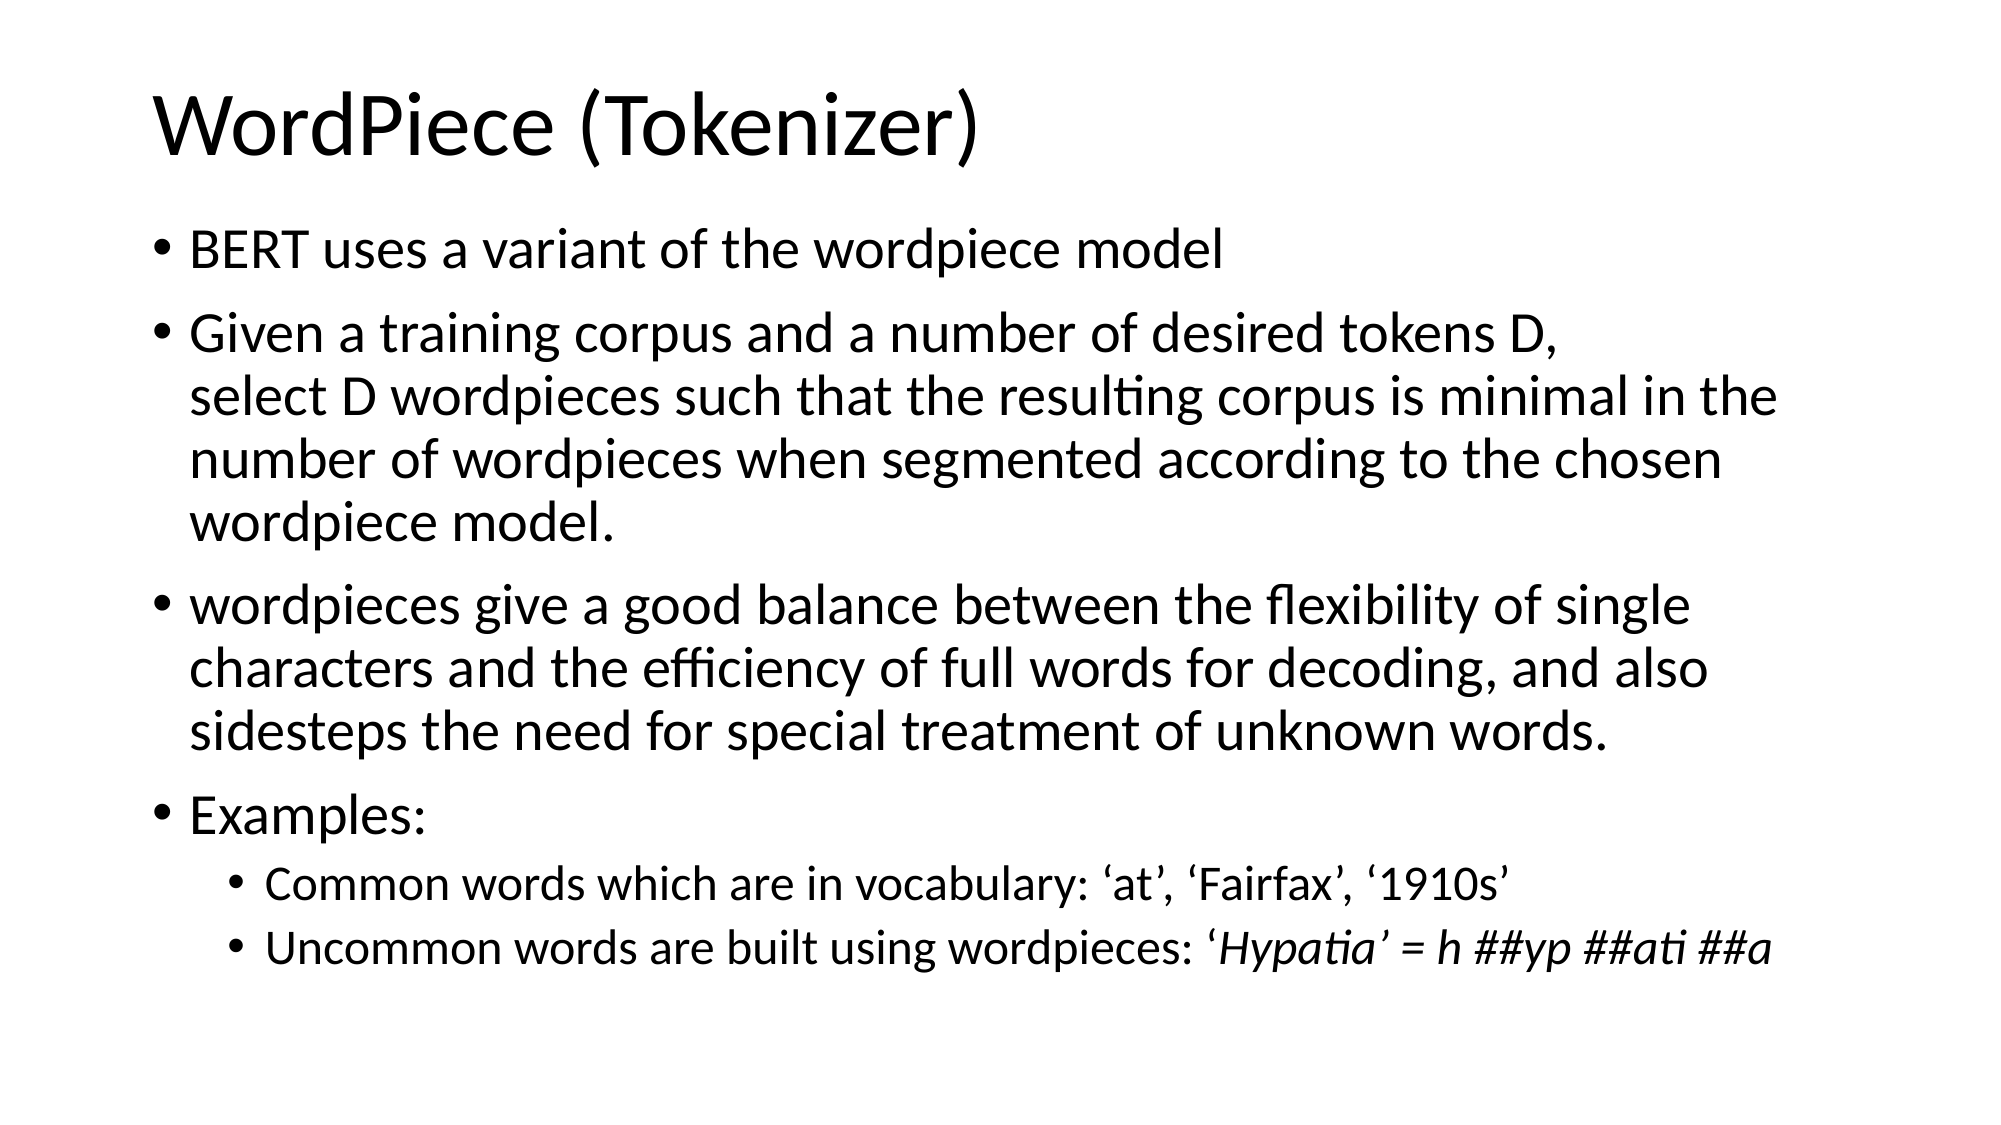

# WordPiece (Tokenizer)
BERT uses a variant of the wordpiece model
Given a training corpus and a number of desired tokens D, select D wordpieces such that the resulting corpus is minimal in the number of wordpieces when segmented according to the chosen wordpiece model.
wordpieces give a good balance between the flexibility of single characters and the efficiency of full words for decoding, and also sidesteps the need for special treatment of unknown words.
Examples:
Common words which are in vocabulary: ‘at’, ‘Fairfax’, ‘1910s’
Uncommon words are built using wordpieces: ‘Hypatia’ = h ##yp ##ati ##a